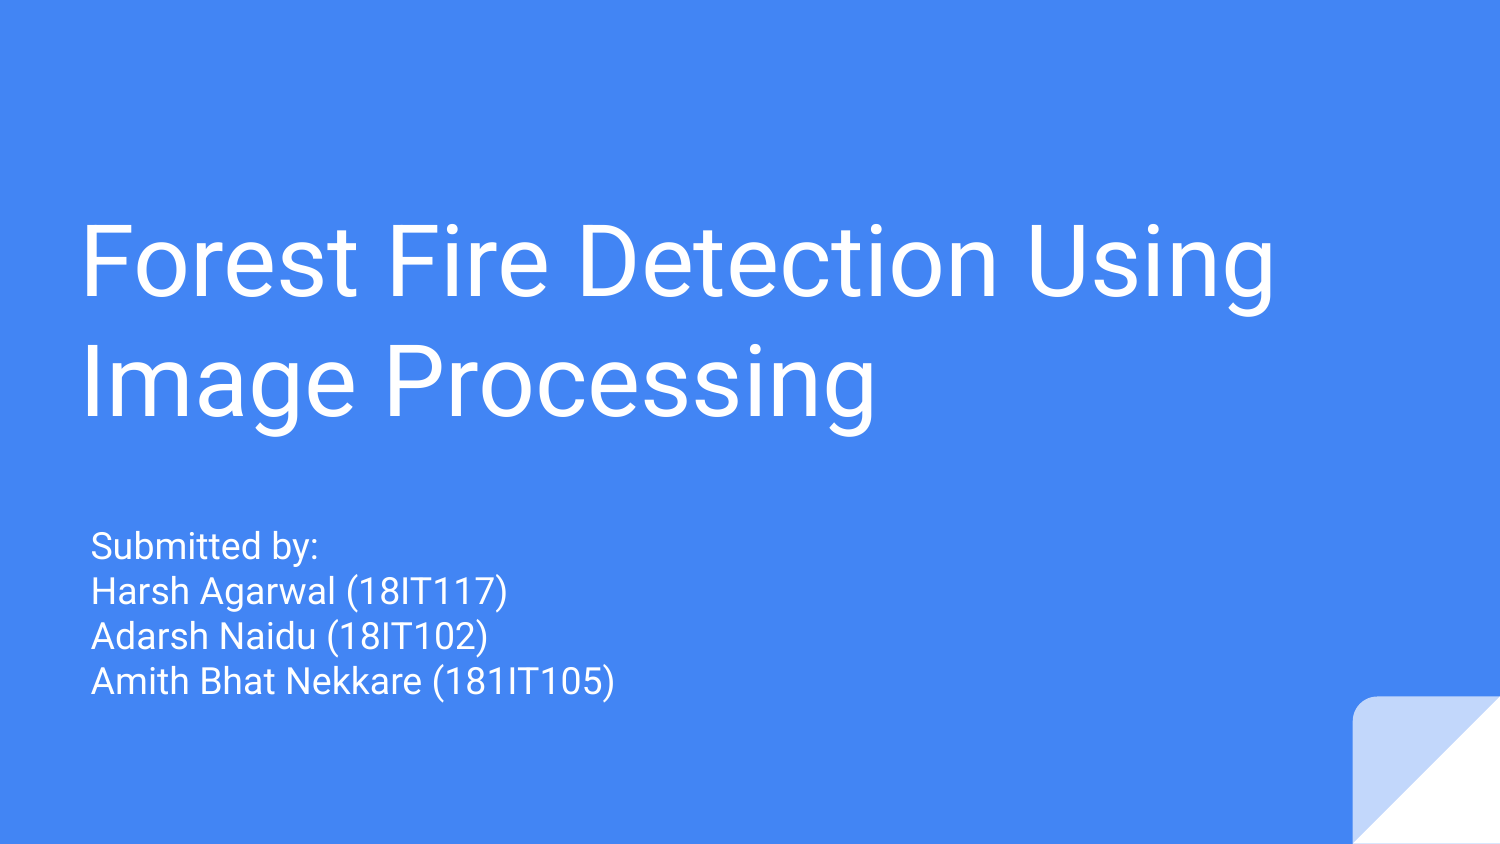

# Forest Fire Detection Using Image Processing
Submitted by:
Harsh Agarwal (18IT117)
Adarsh Naidu (18IT102)
Amith Bhat Nekkare (181IT105)